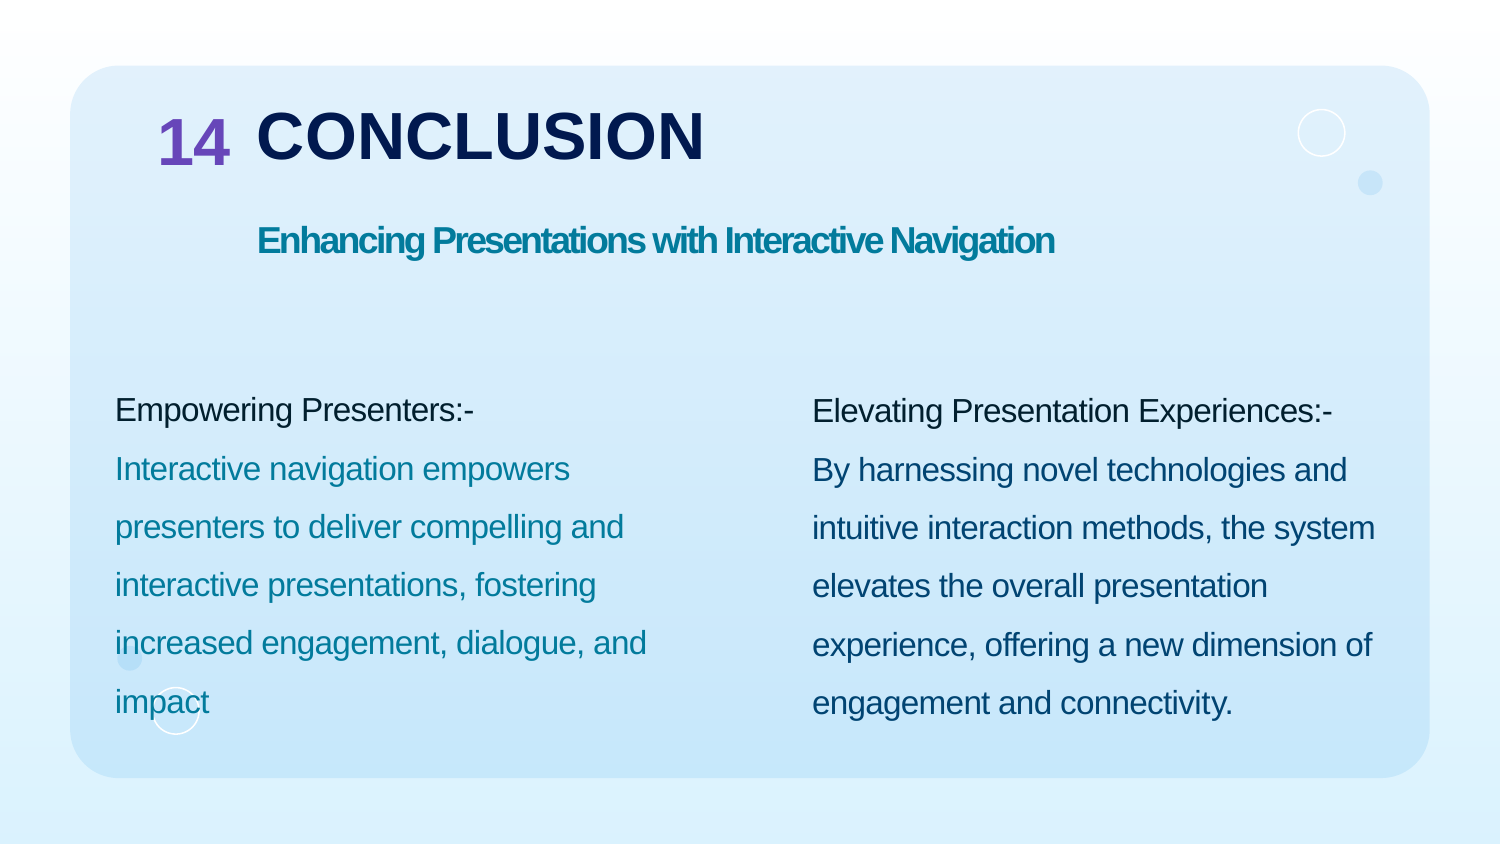

CONCLUSION
 14
Enhancing Presentations with Interactive Navigation
Empowering Presenters:-
Interactive navigation empowers presenters to deliver compelling and interactive presentations, fostering increased engagement, dialogue, and impact
Elevating Presentation Experiences:-
By harnessing novel technologies and intuitive interaction methods, the system elevates the overall presentation experience, offering a new dimension of engagement and connectivity.